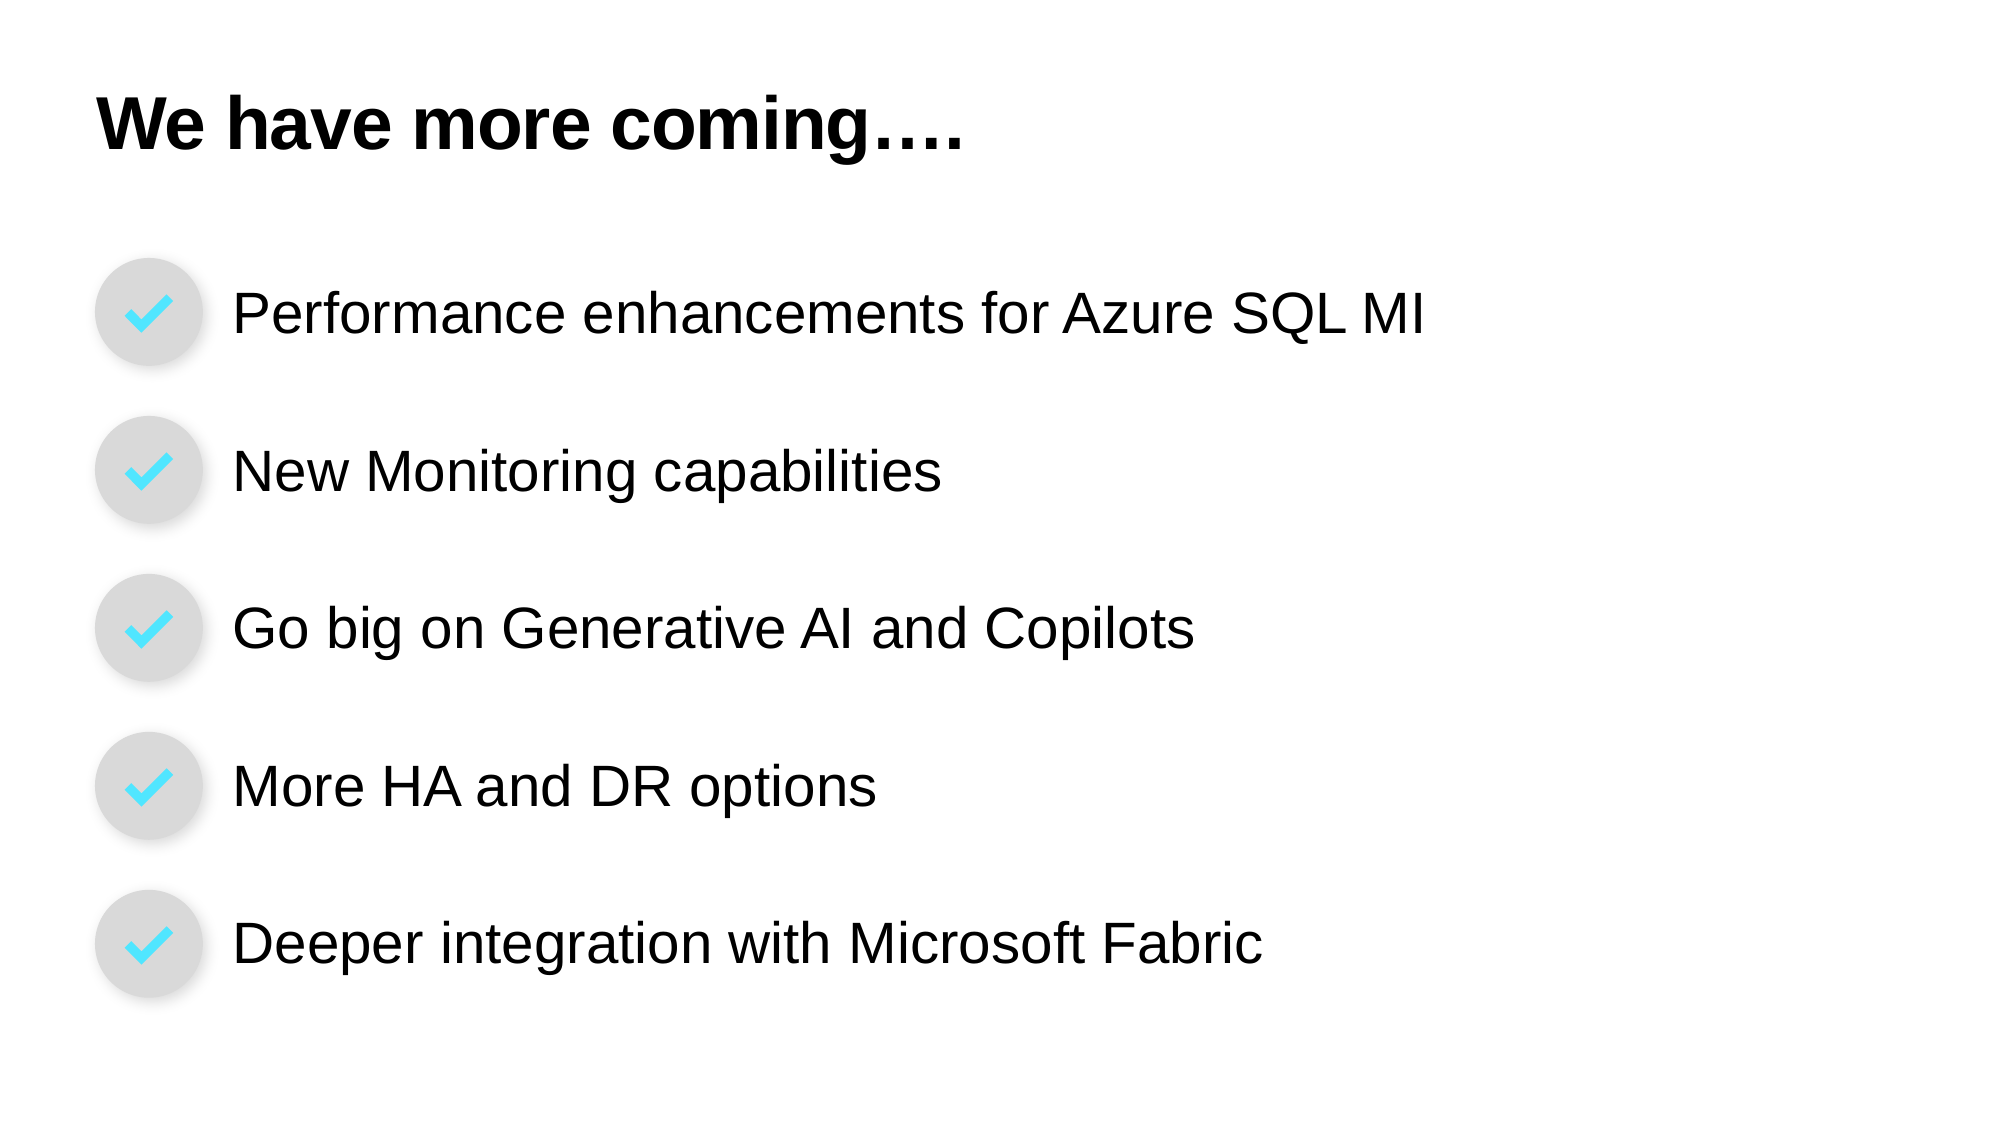

# We have more coming….

Performance enhancements for Azure SQL MI
New Monitoring capabilities
Go big on Generative AI and Copilots
More HA and DR options
Deeper integration with Microsoft Fabric